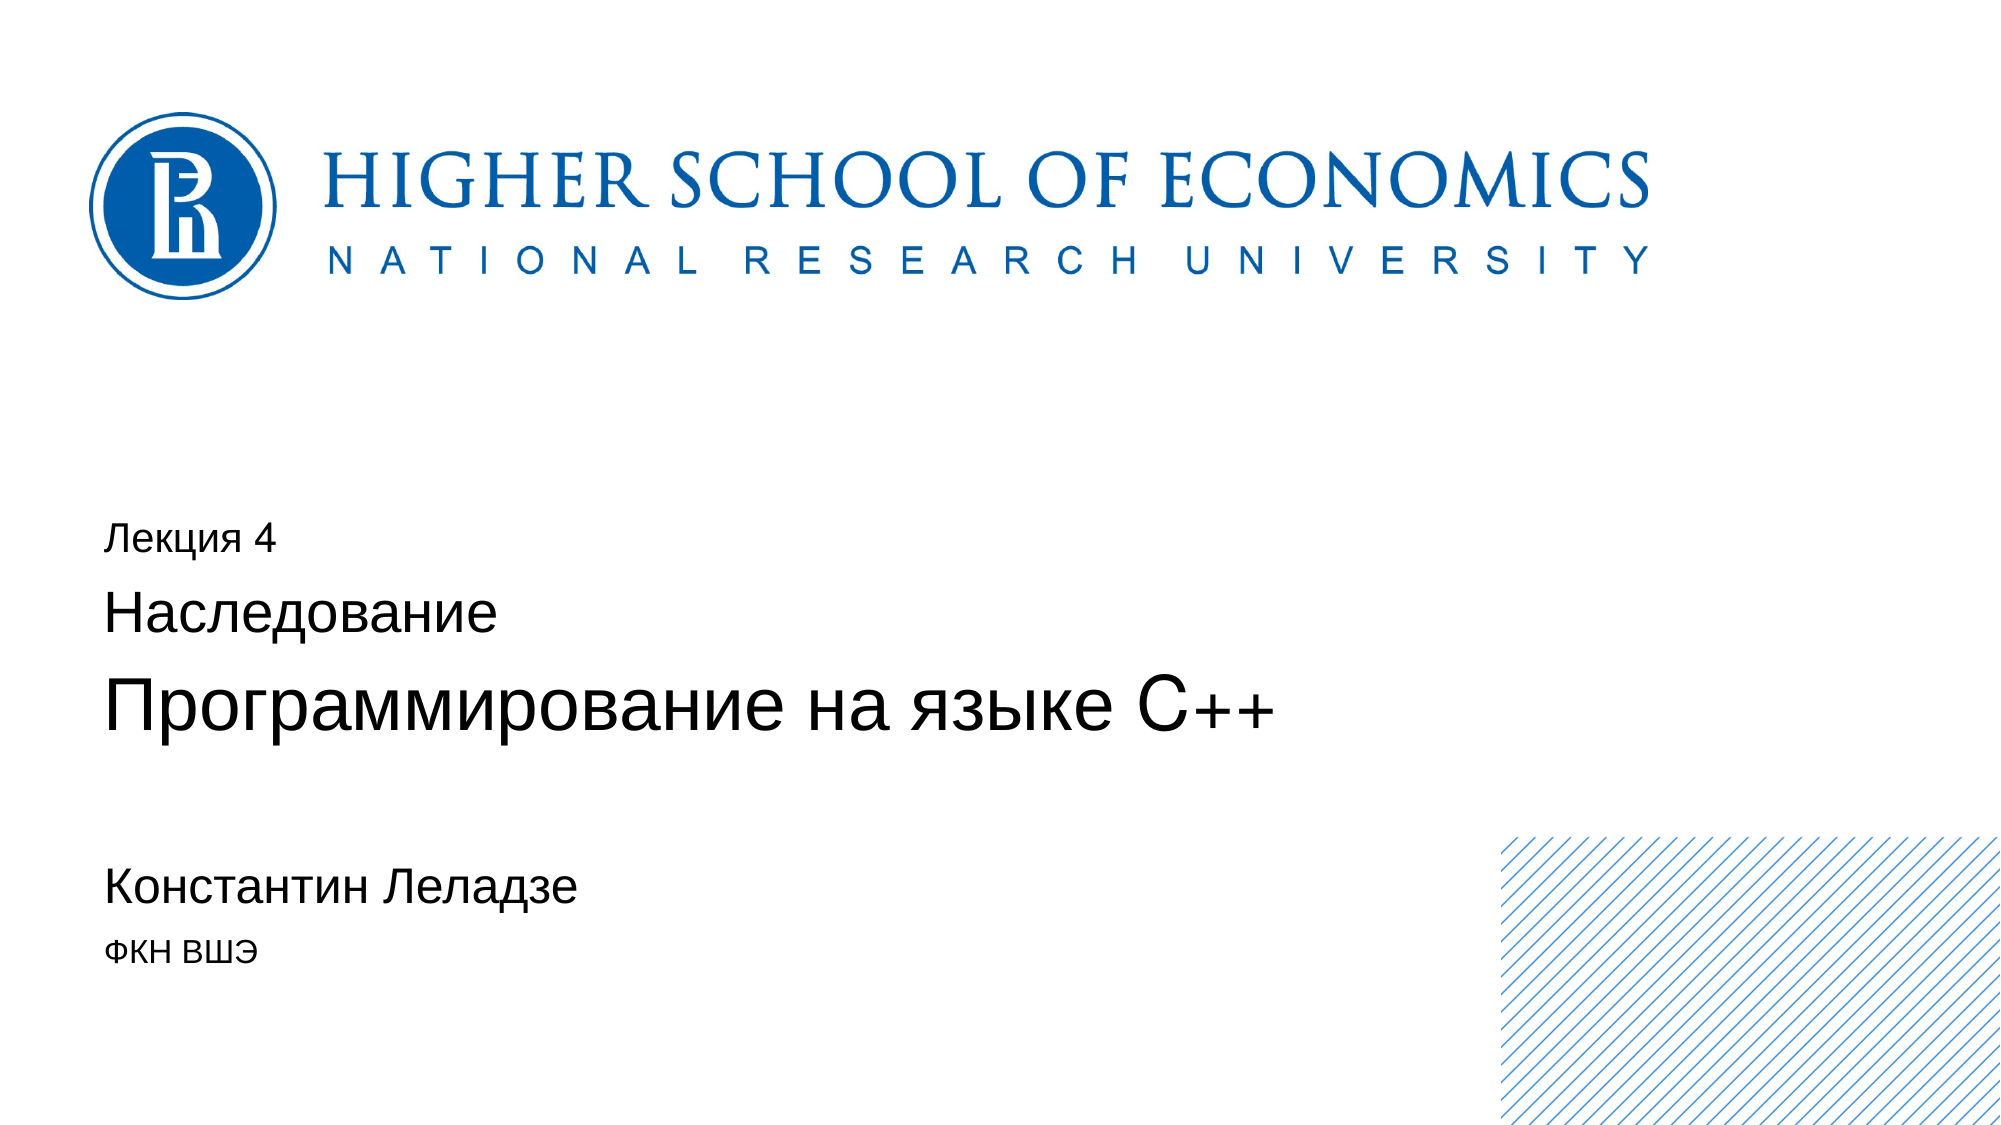

Лекция 4
Наследование
Программирование на языке C++

Константин Леладзе
ФКН ВШЭ